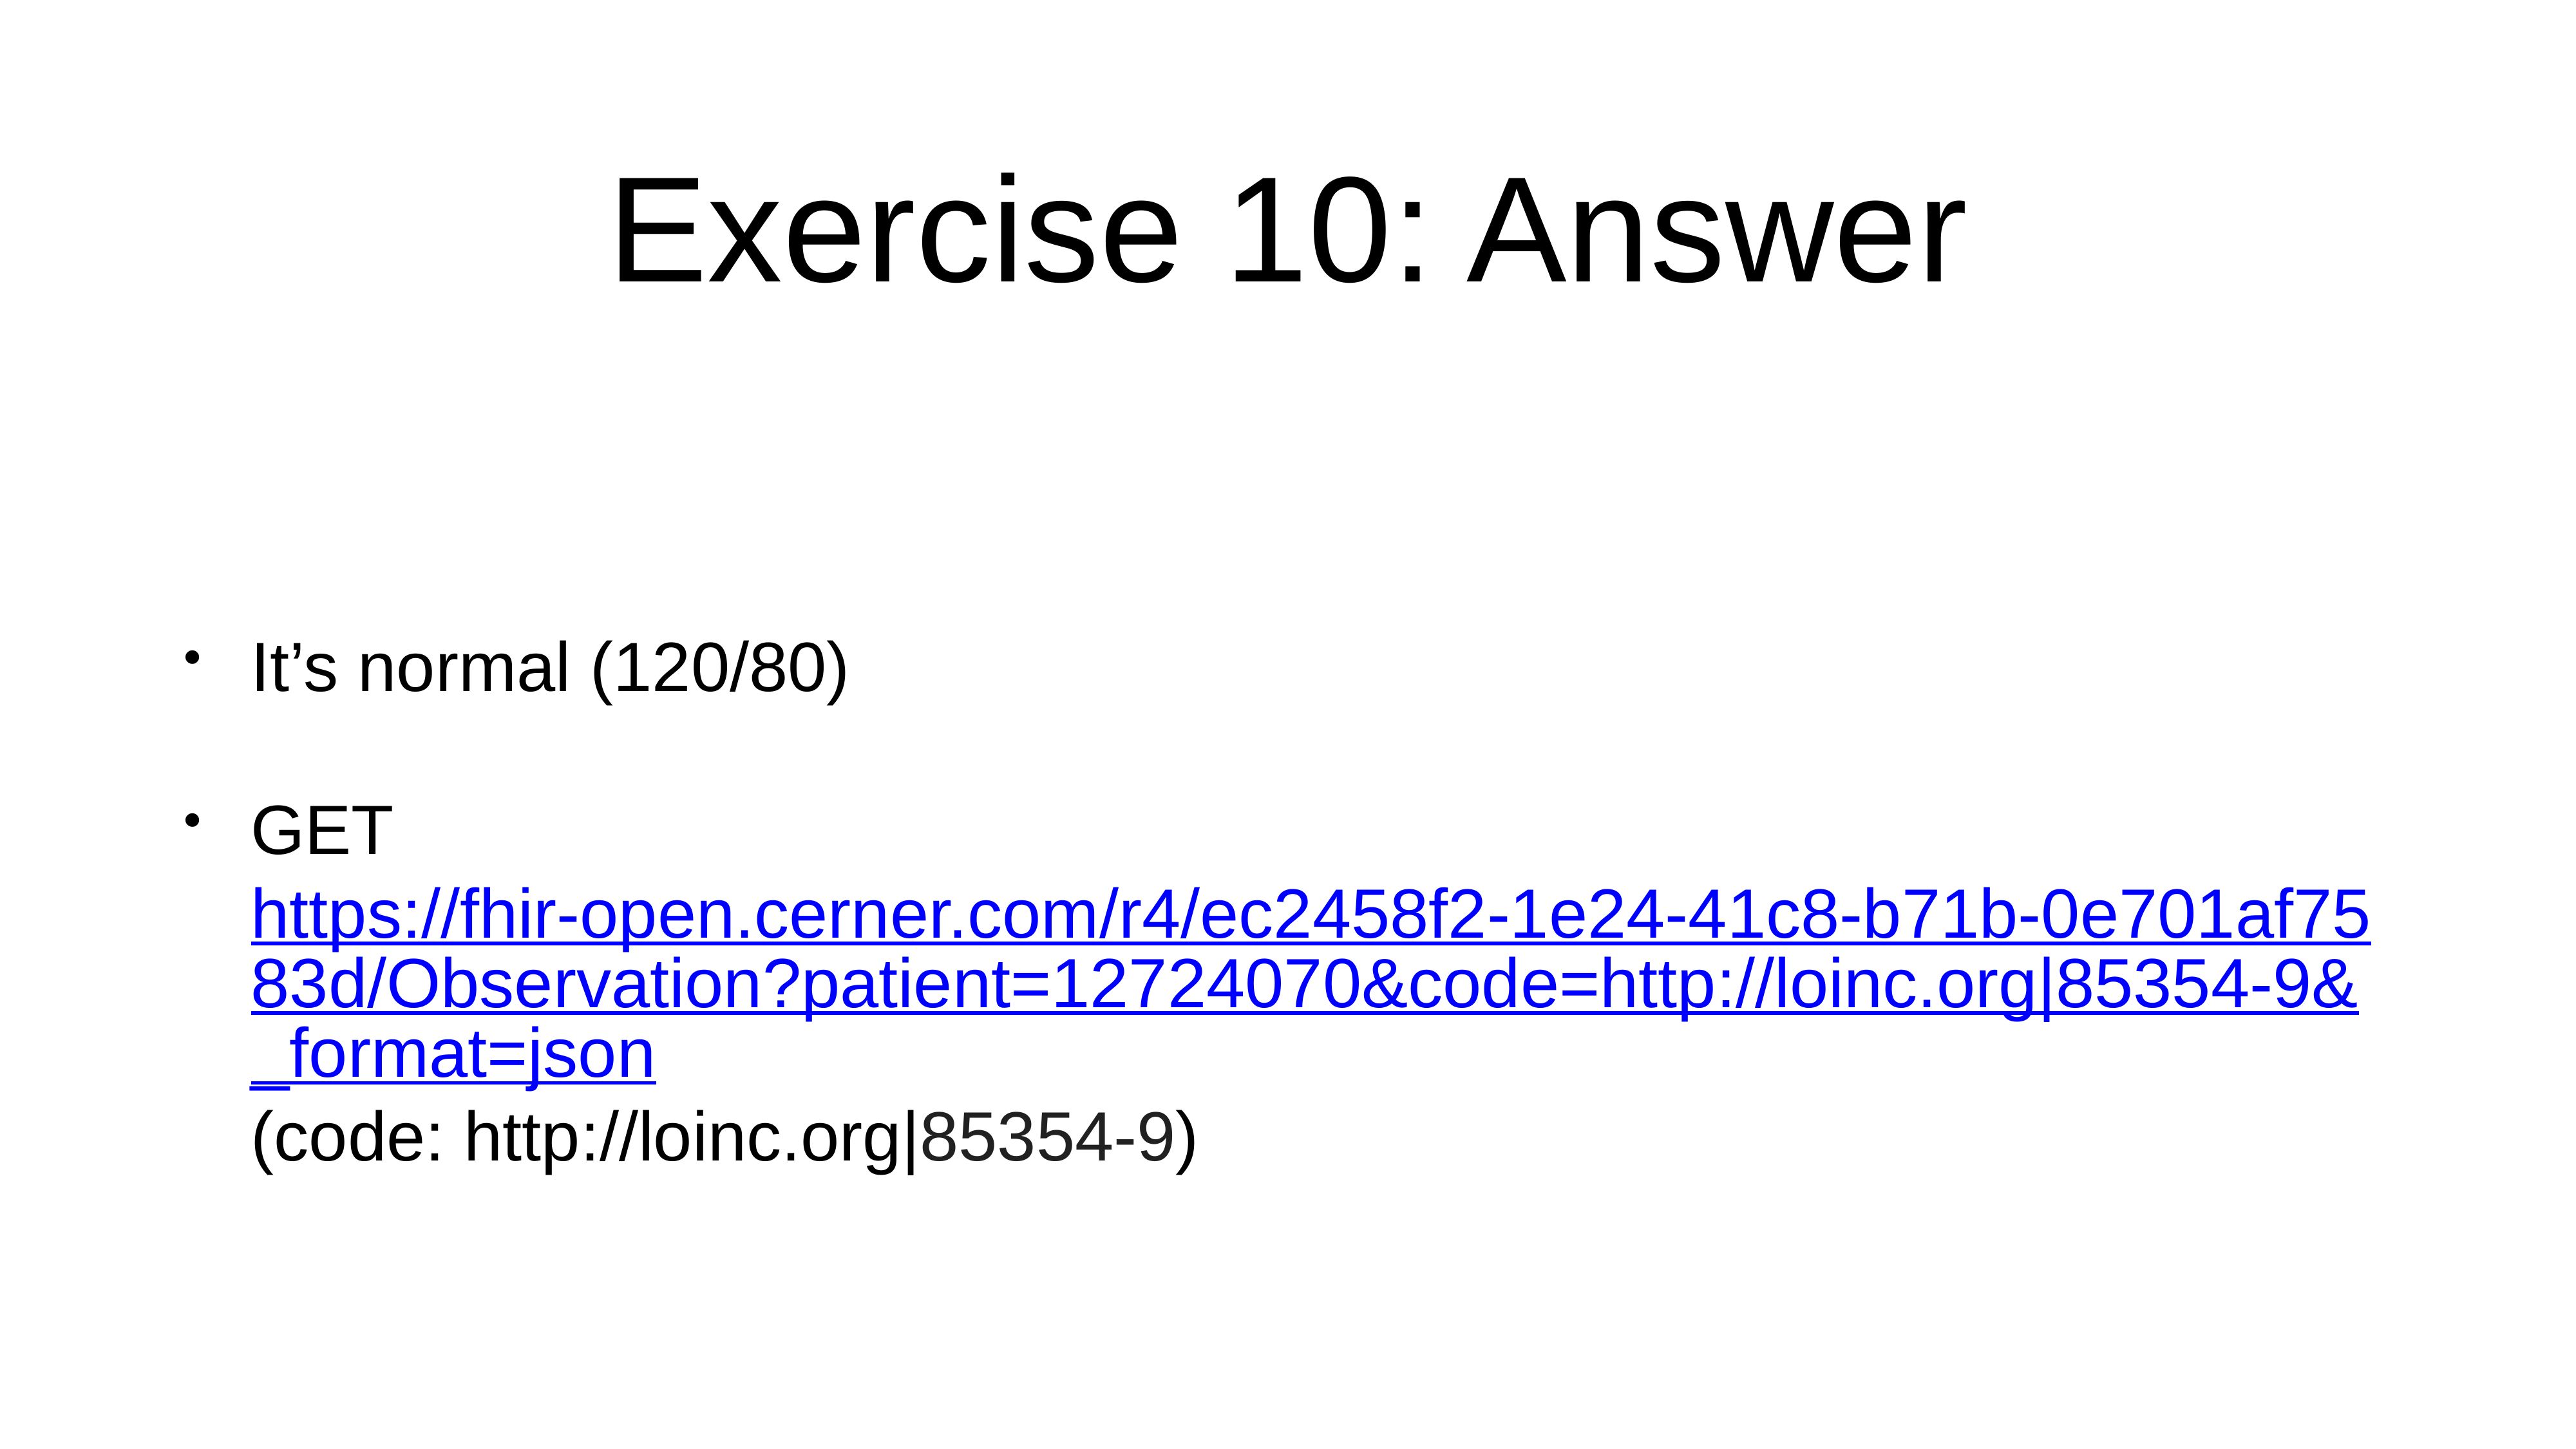

# Exercise 10: Answer
It’s normal (120/80)
GET https://fhir-open.cerner.com/r4/ec2458f2-1e24-41c8-b71b-0e701af7583d/Observation?patient=12724070&code=http://loinc.org|85354-9&_format=json(code: http://loinc.org|85354-9)